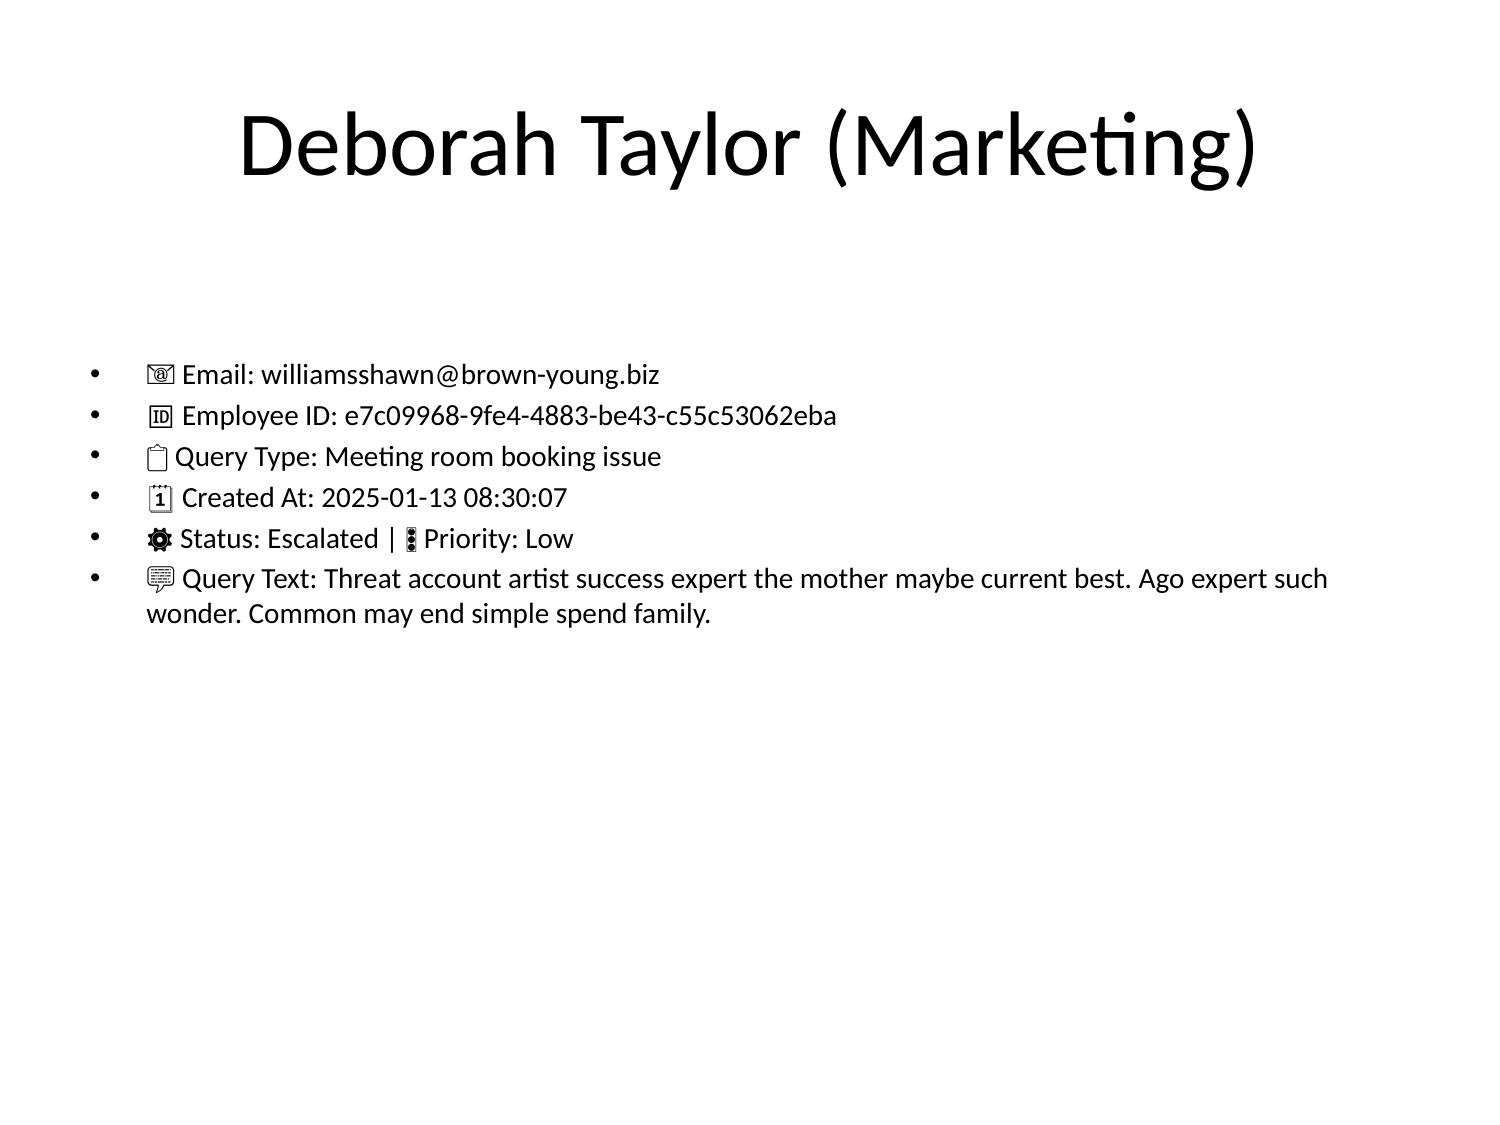

# Deborah Taylor (Marketing)

📧 Email: williamsshawn@brown-young.biz
🆔 Employee ID: e7c09968-9fe4-4883-be43-c55c53062eba
📋 Query Type: Meeting room booking issue
🗓 Created At: 2025-01-13 08:30:07
⚙ Status: Escalated | 🚦 Priority: Low
💬 Query Text: Threat account artist success expert the mother maybe current best. Ago expert such wonder. Common may end simple spend family.